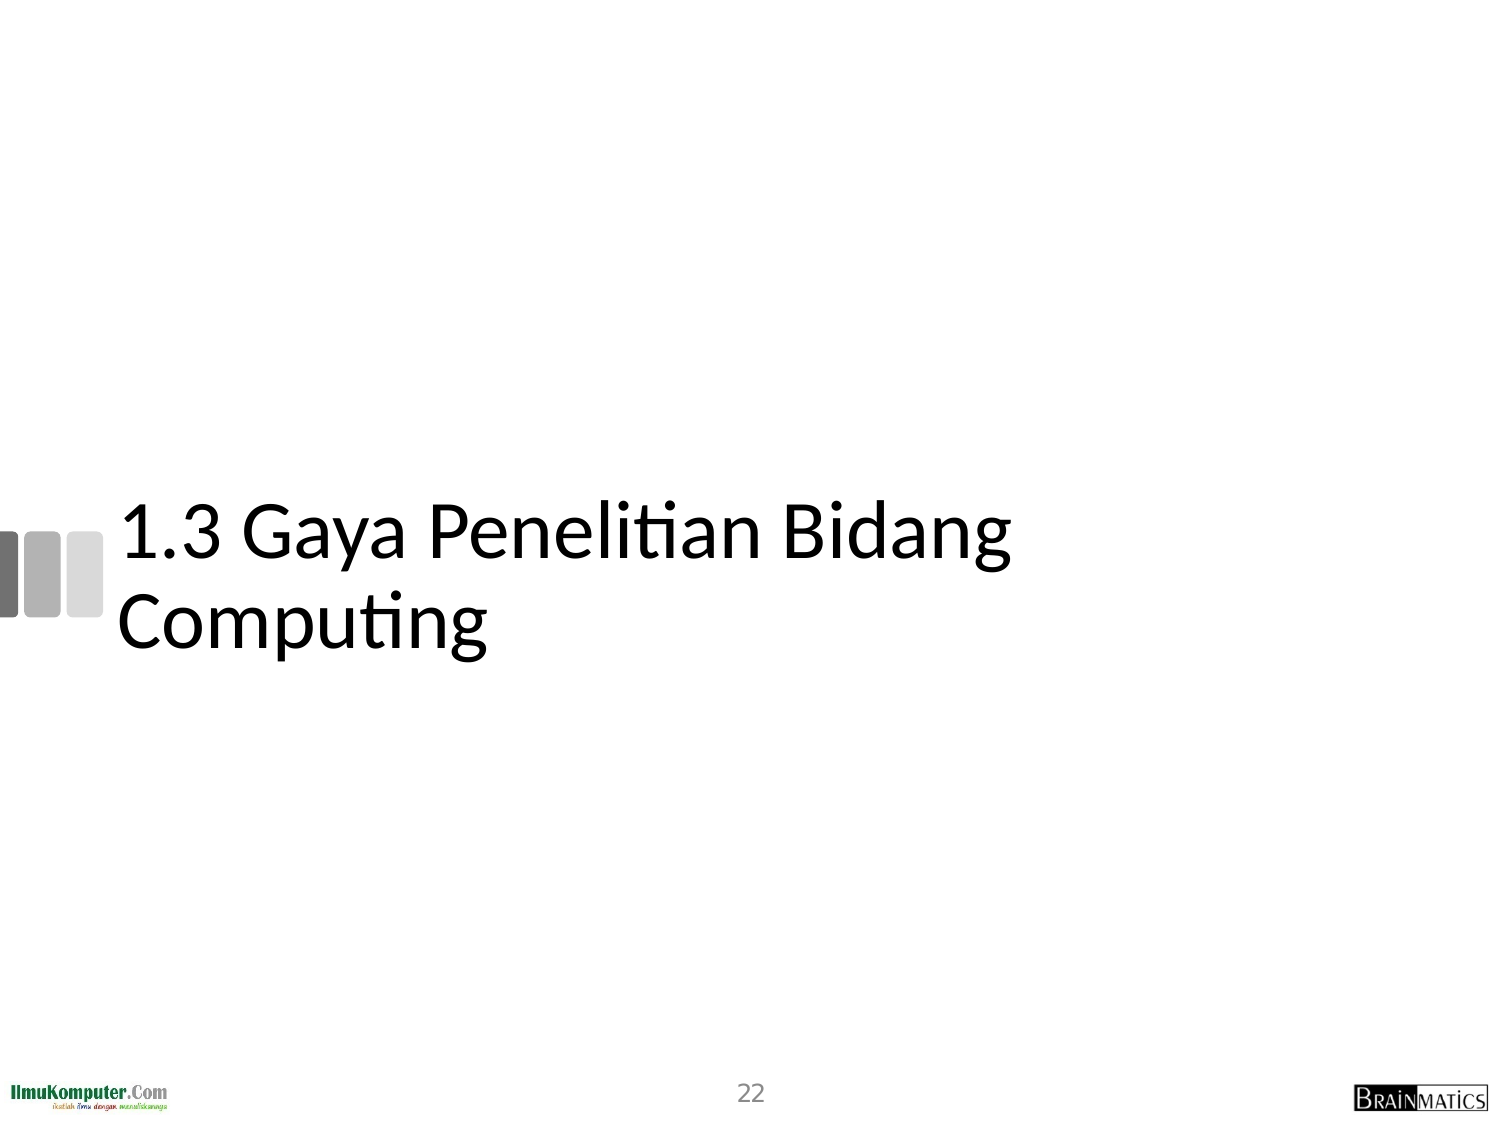

# 1.3 Gaya Penelitian Bidang Computing

22